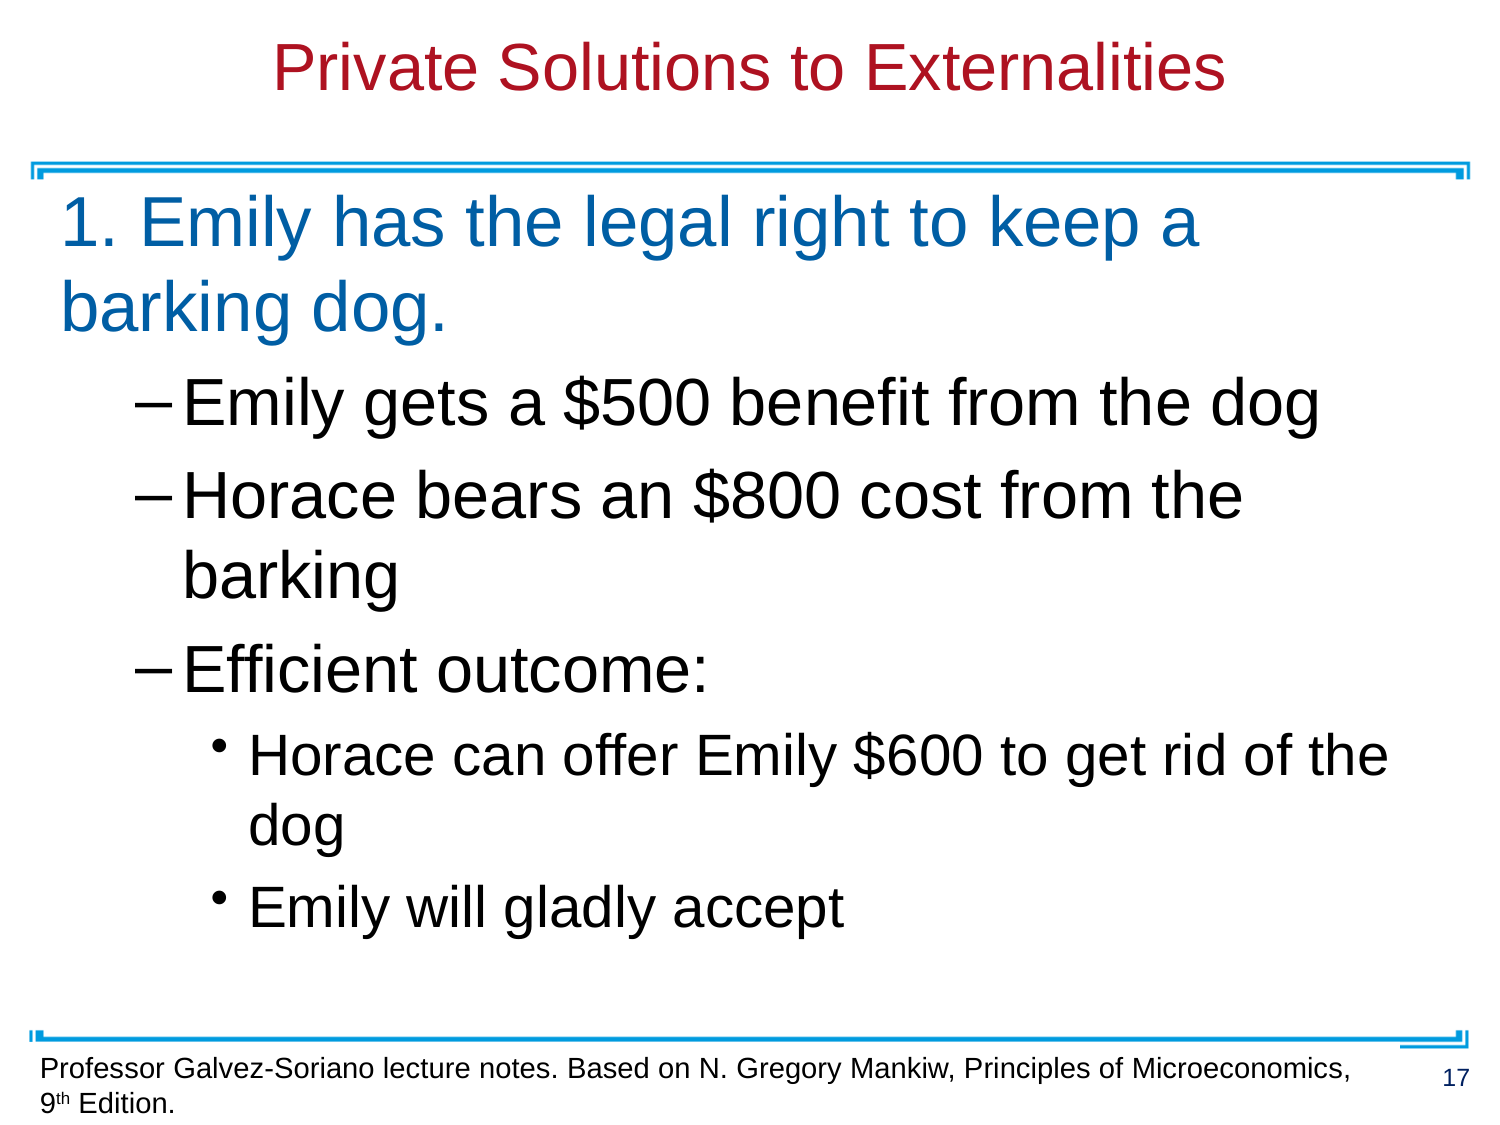

# Private Solutions to Externalities
1. Emily has the legal right to keep a barking dog.
Emily gets a $500 benefit from the dog
Horace bears an $800 cost from the barking
Efficient outcome:
Horace can offer Emily $600 to get rid of the dog
Emily will gladly accept
Professor Galvez-Soriano lecture notes. Based on N. Gregory Mankiw, Principles of Microeconomics, 9th Edition.
17